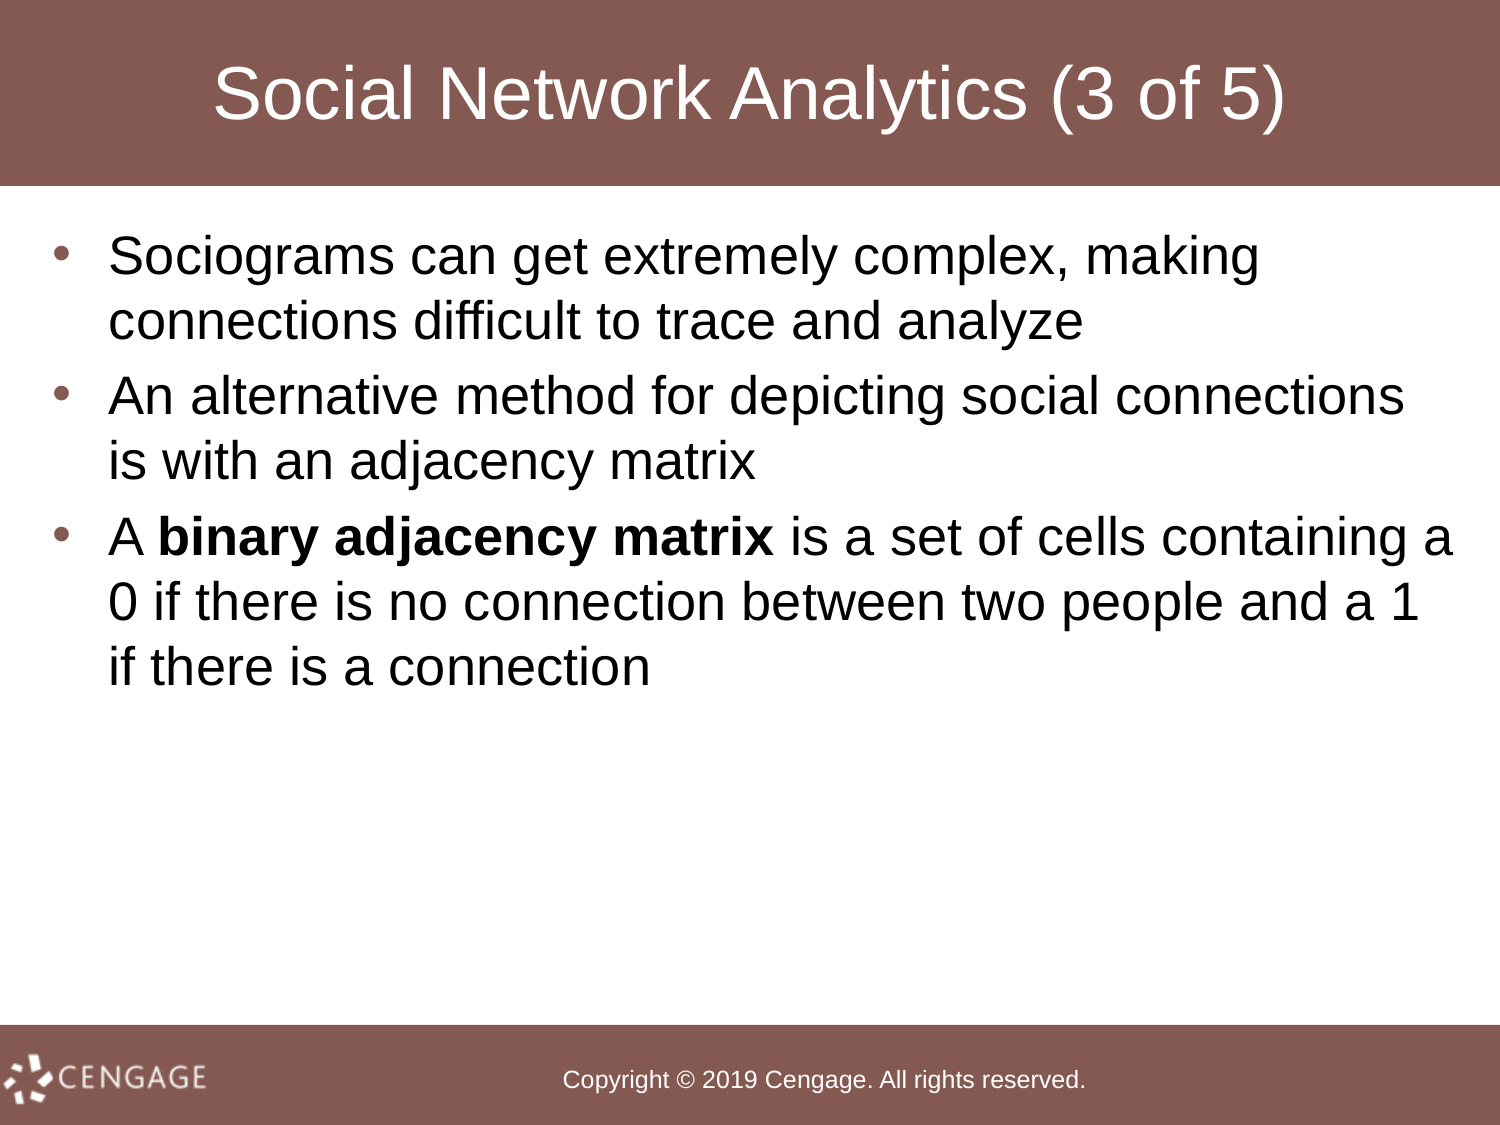

# Social Network Analytics (3 of 5)
Sociograms can get extremely complex, making connections difficult to trace and analyze
An alternative method for depicting social connections is with an adjacency matrix
A binary adjacency matrix is a set of cells containing a 0 if there is no connection between two people and a 1 if there is a connection